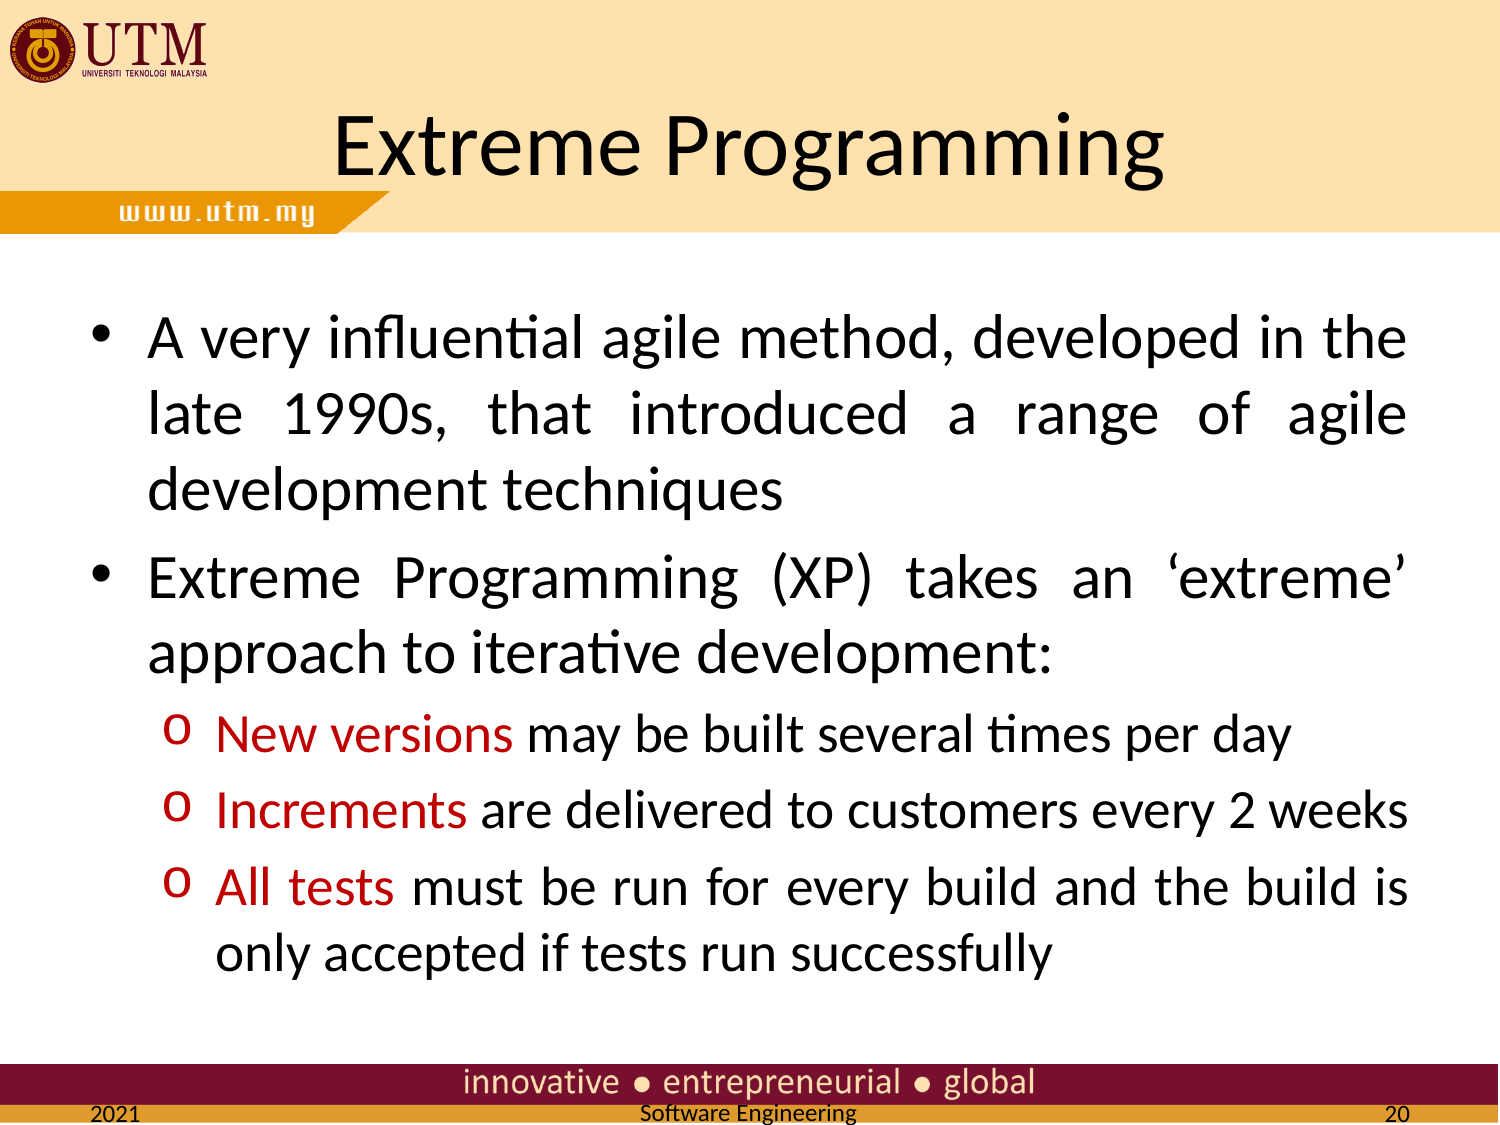

# Extreme Programming
A very influential agile method, developed in the late 1990s, that introduced a range of agile development techniques
Extreme Programming (XP) takes an ‘extreme’ approach to iterative development:
New versions may be built several times per day
Increments are delivered to customers every 2 weeks
All tests must be run for every build and the build is only accepted if tests run successfully

2021
20
Software Engineering